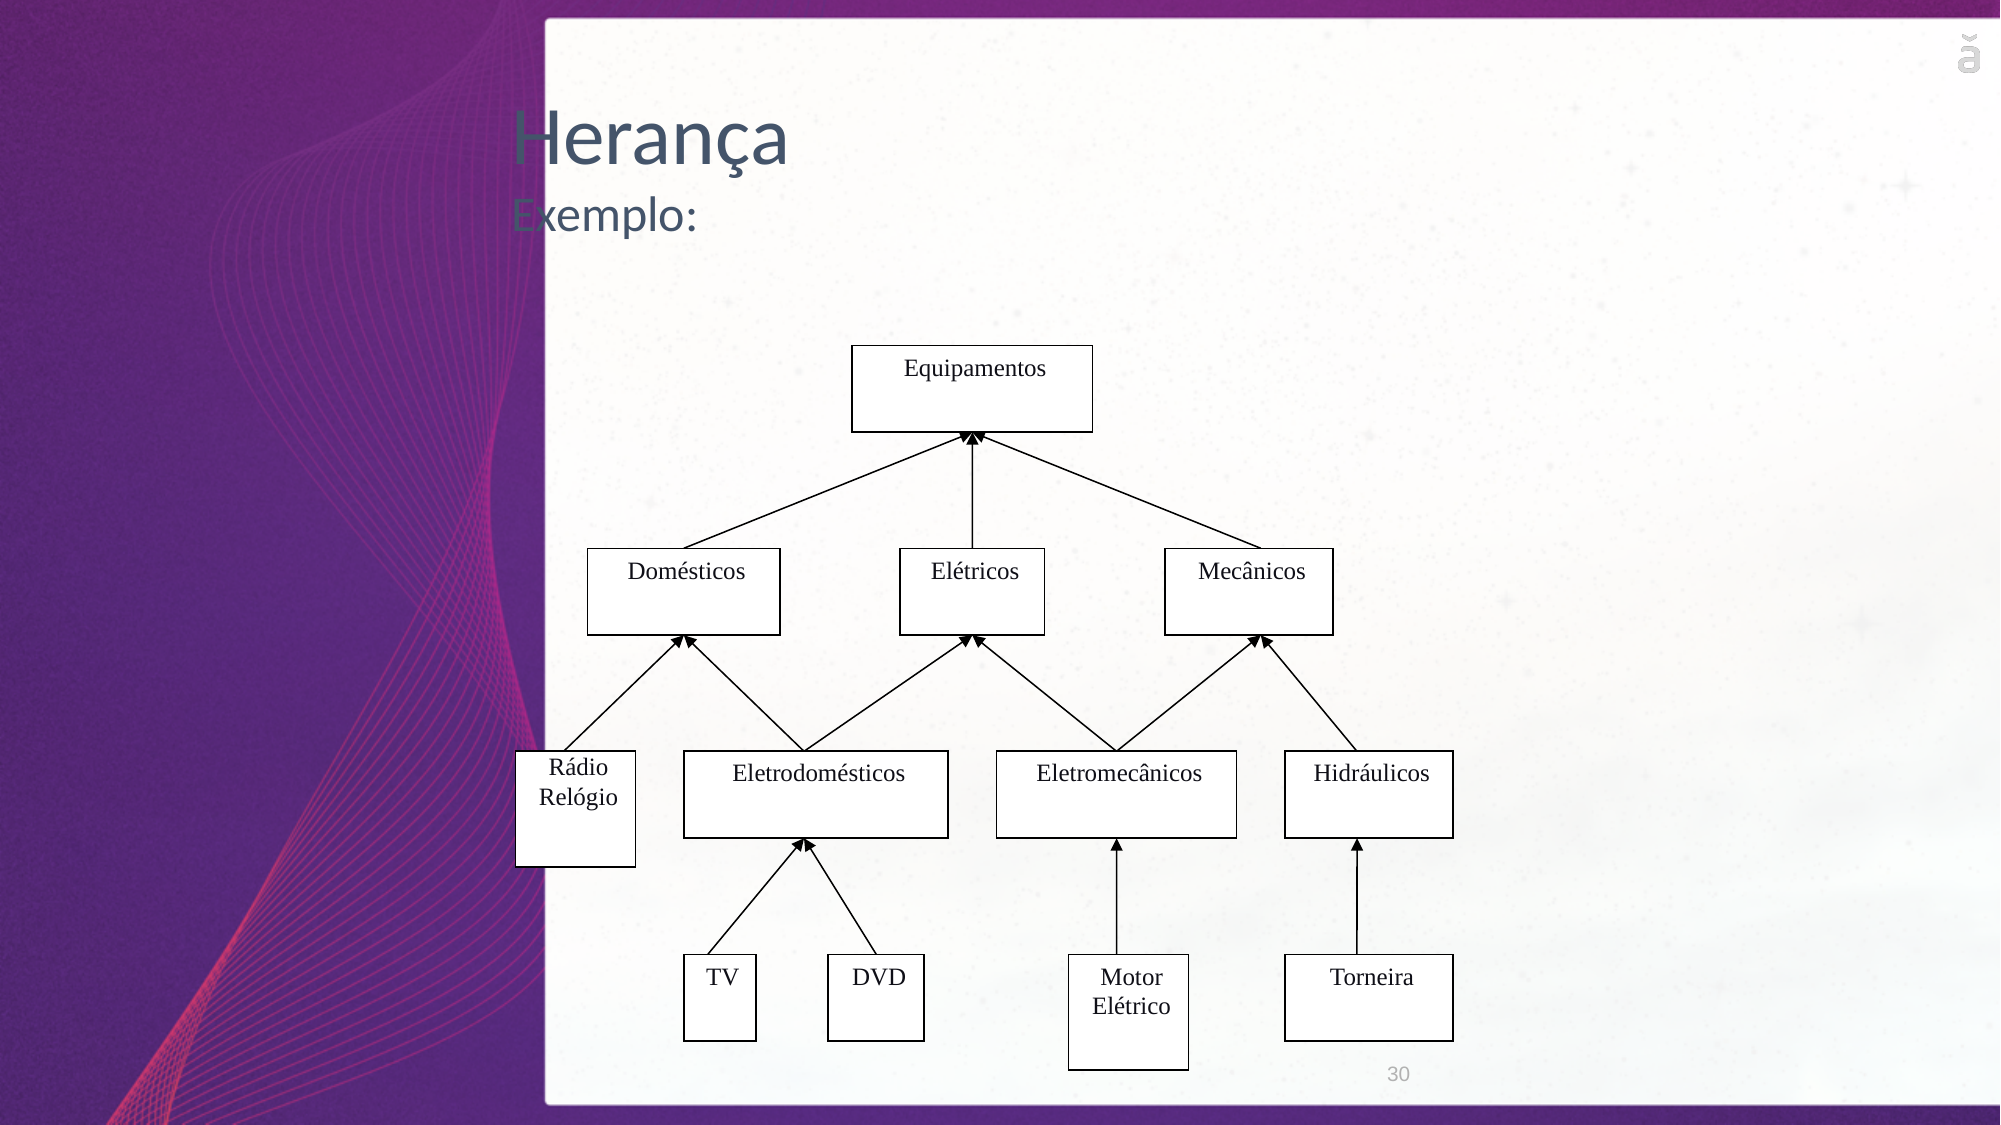

Herança
Exemplo:

Equipamentos

Domésticos
Elétricos
Mecânicos

Rádio Relógio
Eletrodomésticos
Eletromecânicos
Hidráulicos

TV
DVD
Motor Elétrico
Torneira

30